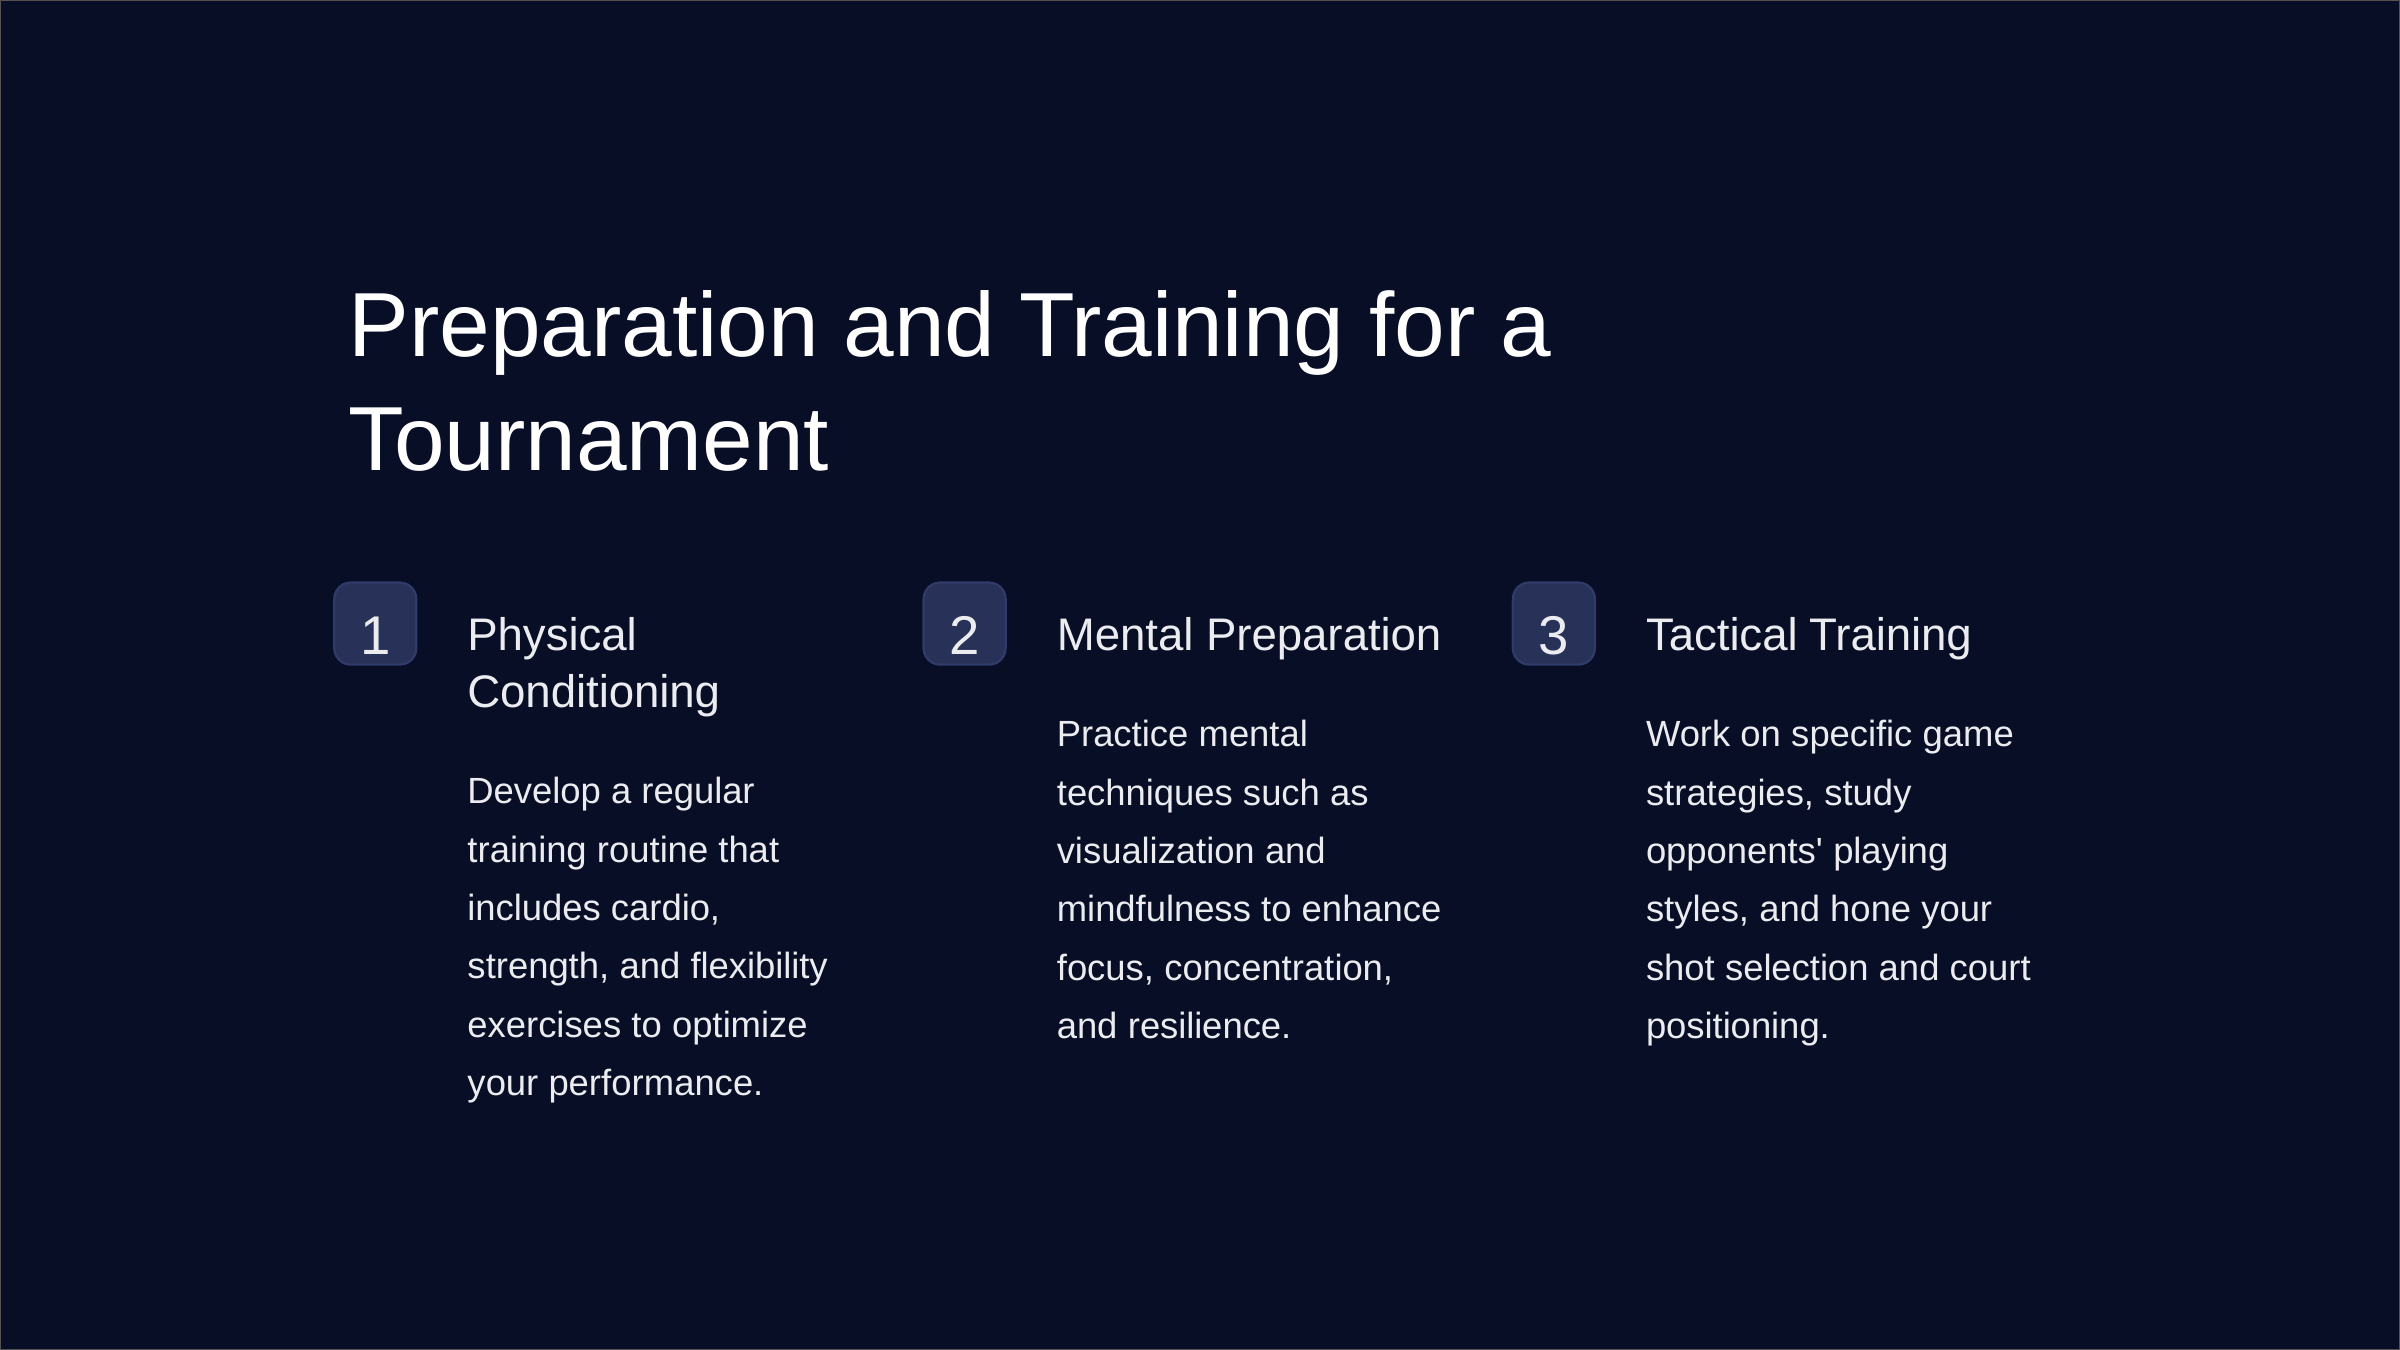

Preparation and Training for a Tournament

1
2
3
Physical Conditioning
Mental Preparation
Tactical Training
Practice mental techniques such as visualization and mindfulness to enhance focus, concentration, and resilience.
Work on specific game strategies, study opponents' playing styles, and hone your shot selection and court positioning.
Develop a regular training routine that includes cardio, strength, and flexibility exercises to optimize your performance.